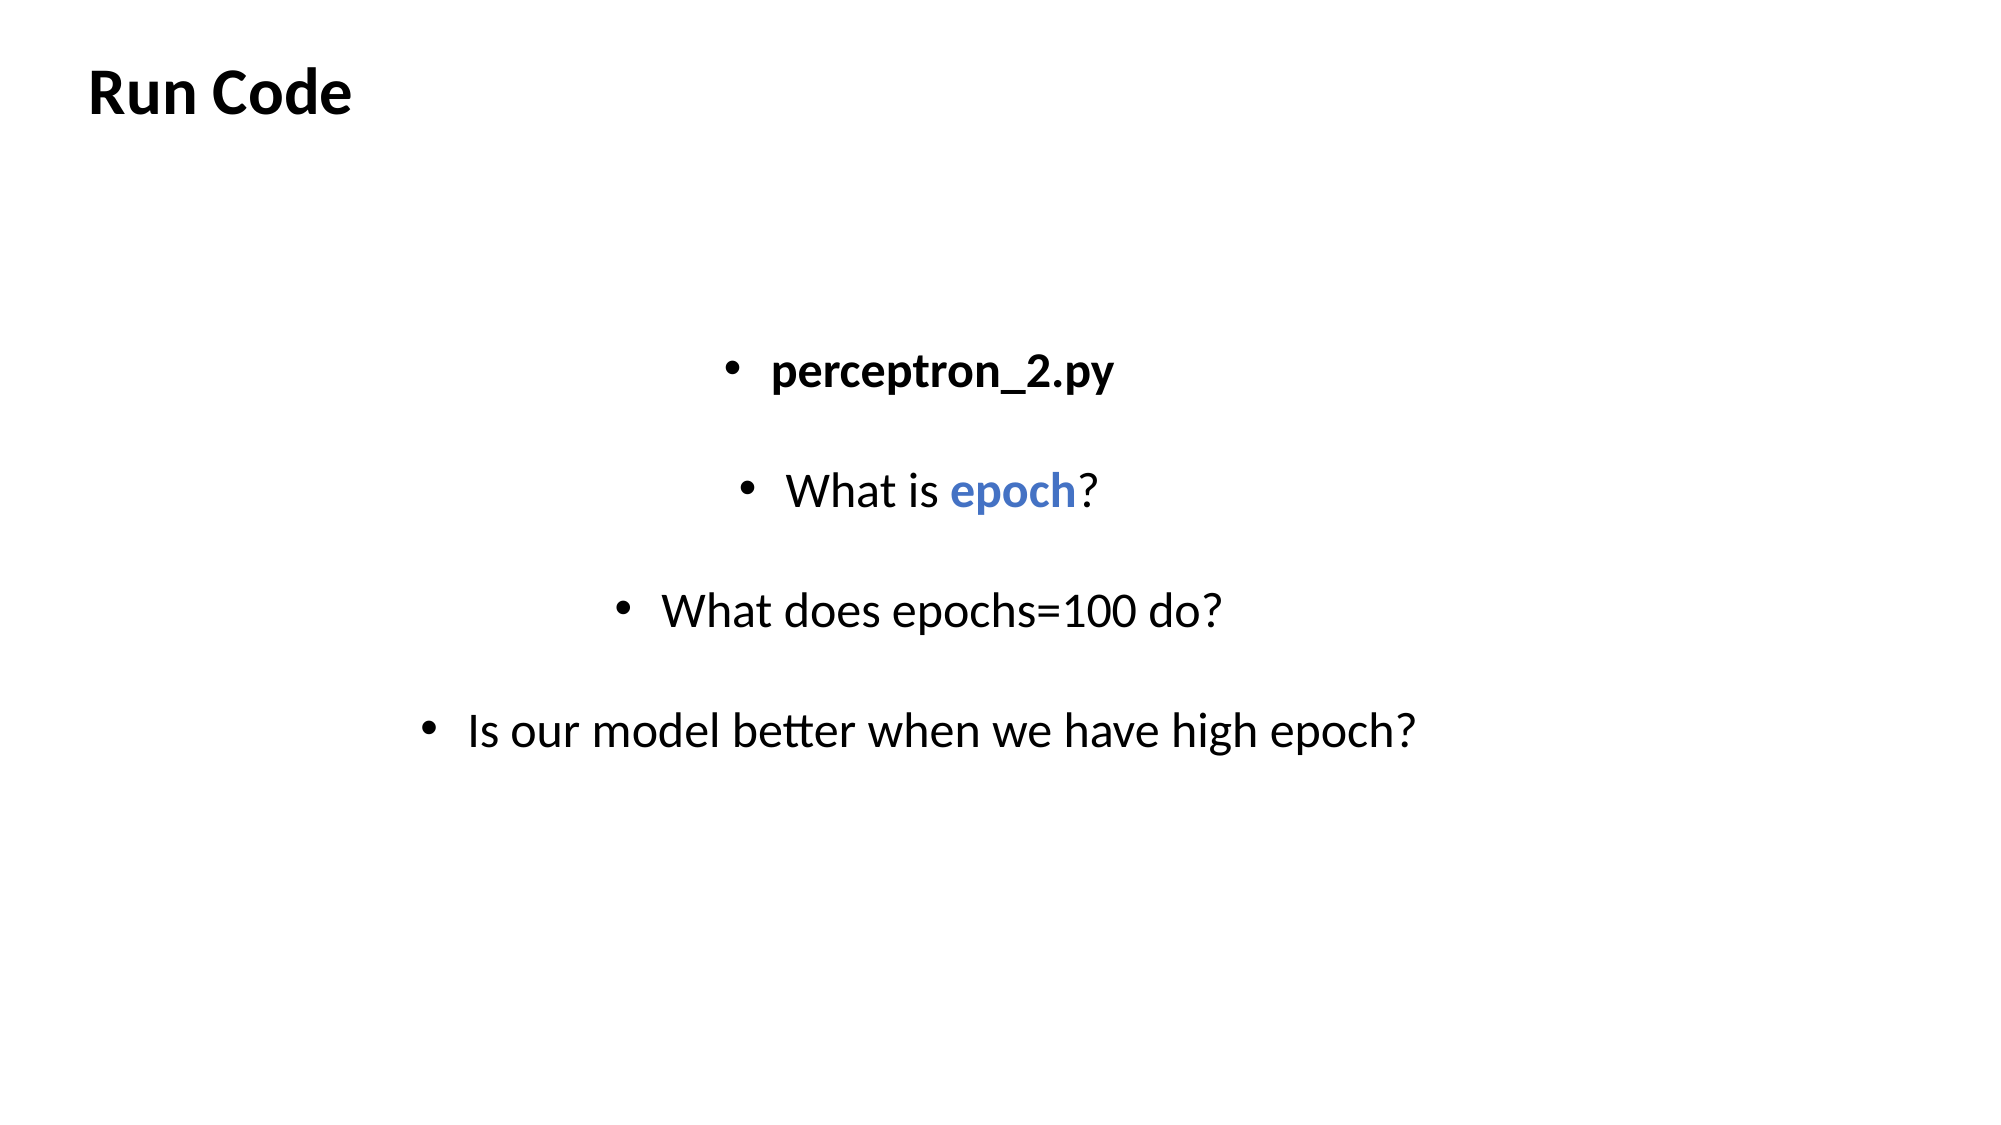

Run Code
perceptron_2.py
What is epoch?
What does epochs=100 do?
Is our model better when we have high epoch?